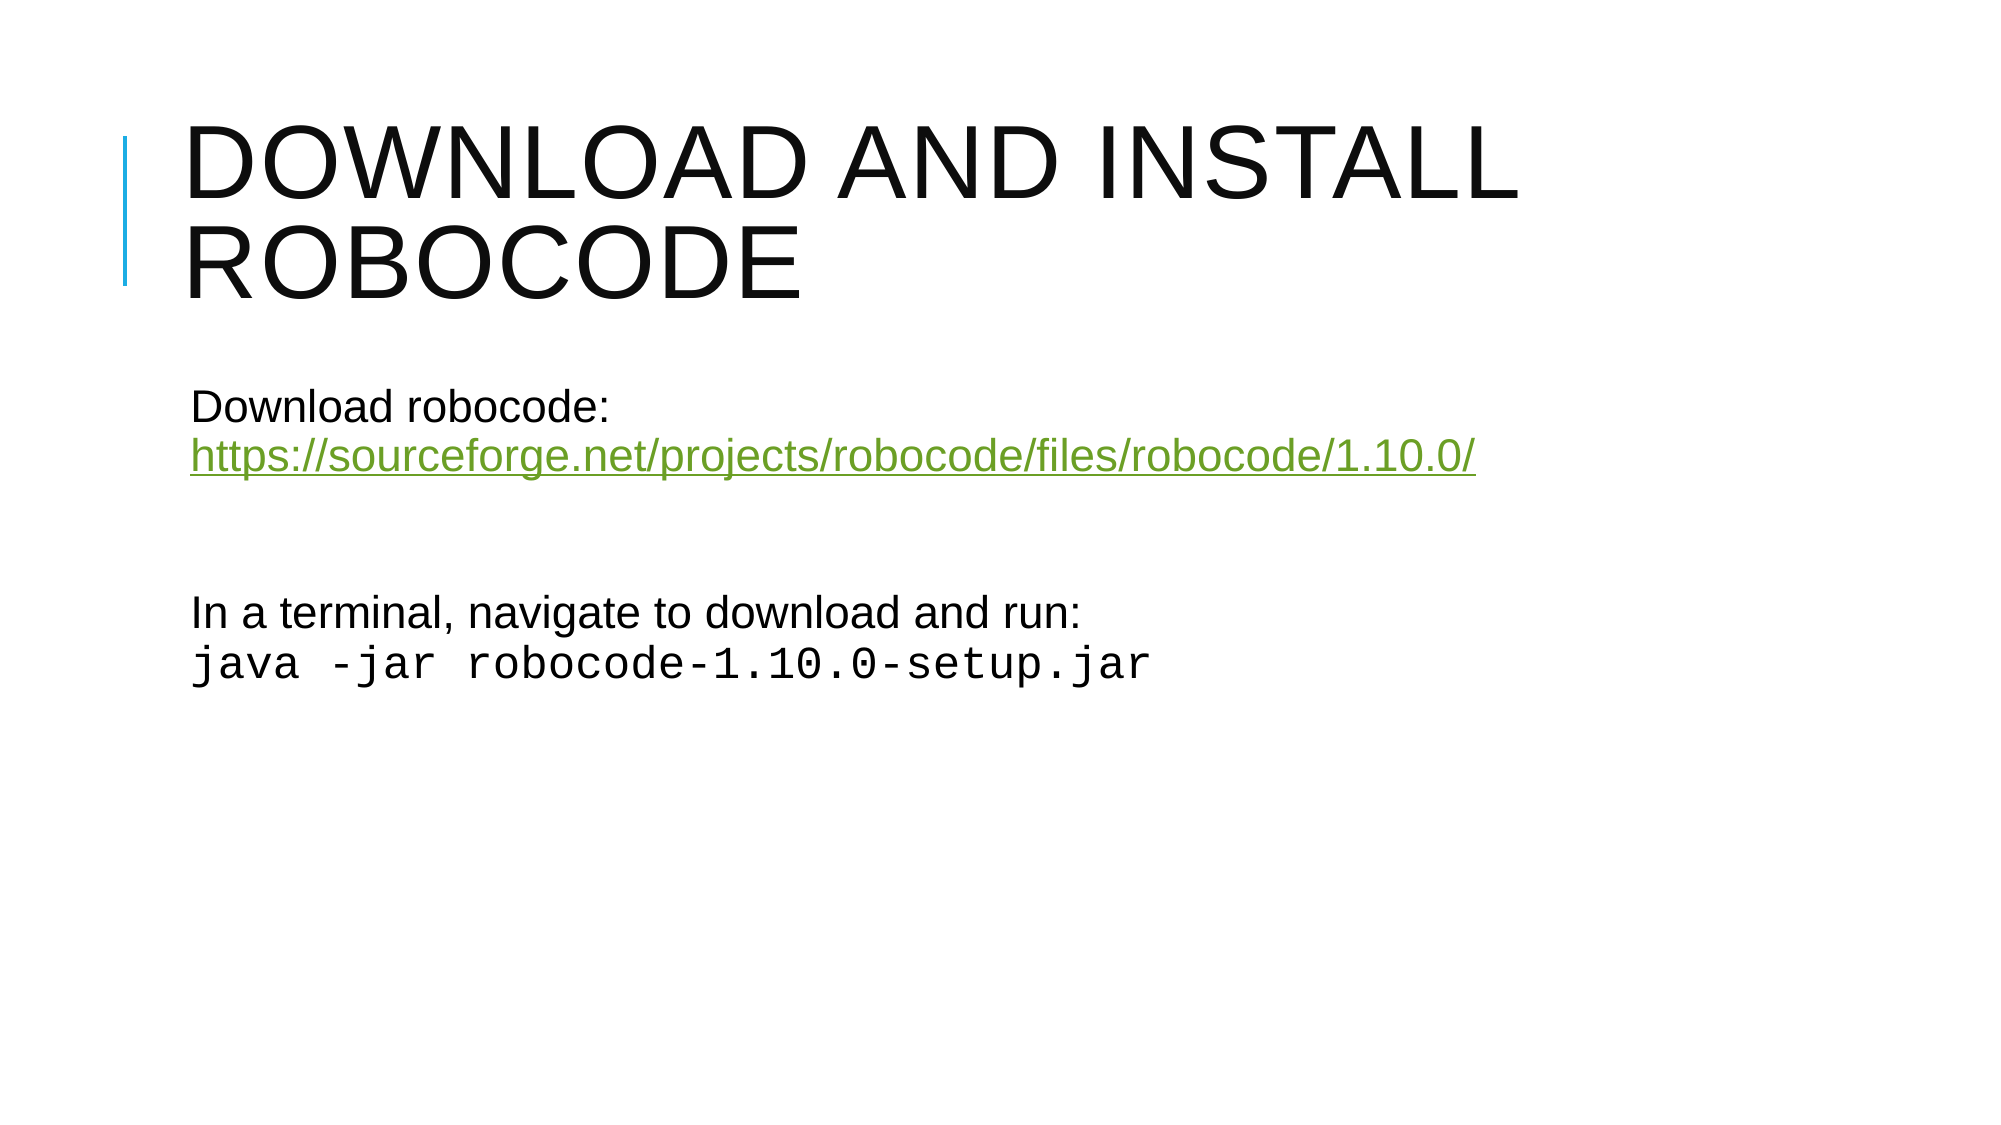

# Download and install robocode
Download robocode: https://sourceforge.net/projects/robocode/files/robocode/1.10.0/

In a terminal, navigate to download and run:
java -jar robocode-1.10.0-setup.jar